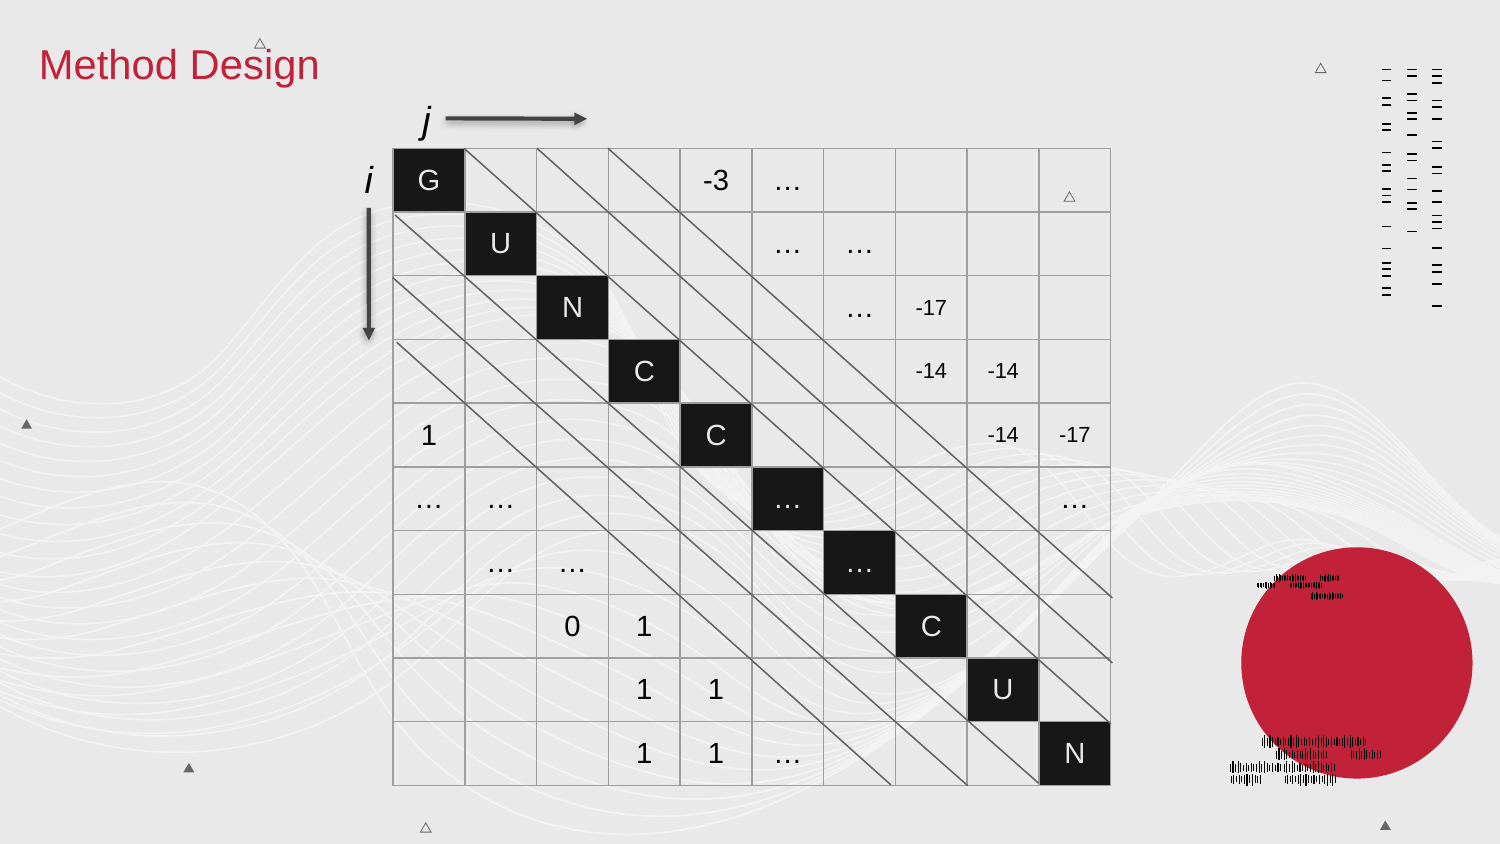

# Method Design
j
i
| G |  |  |  | -3 | … |  |  |  |  |
| --- | --- | --- | --- | --- | --- | --- | --- | --- | --- |
|  | U |  |  |  | … | … |  |  |  |
|  |  | N |  |  |  | … | -17 |  |  |
|  |  |  | C |  |  |  | -14 | -14 |  |
| 1 |  |  |  | C |  |  |  | -14 | -17 |
| … | … |  |  |  | … |  |  |  | … |
|  | … | … |  |  |  | … |  |  |  |
|  |  | 0 | 1 |  |  |  | C |  |  |
|  |  |  | 1 | 1 |  |  |  | U |  |
|  |  |  | 1 | 1 | … |  |  |  | N |